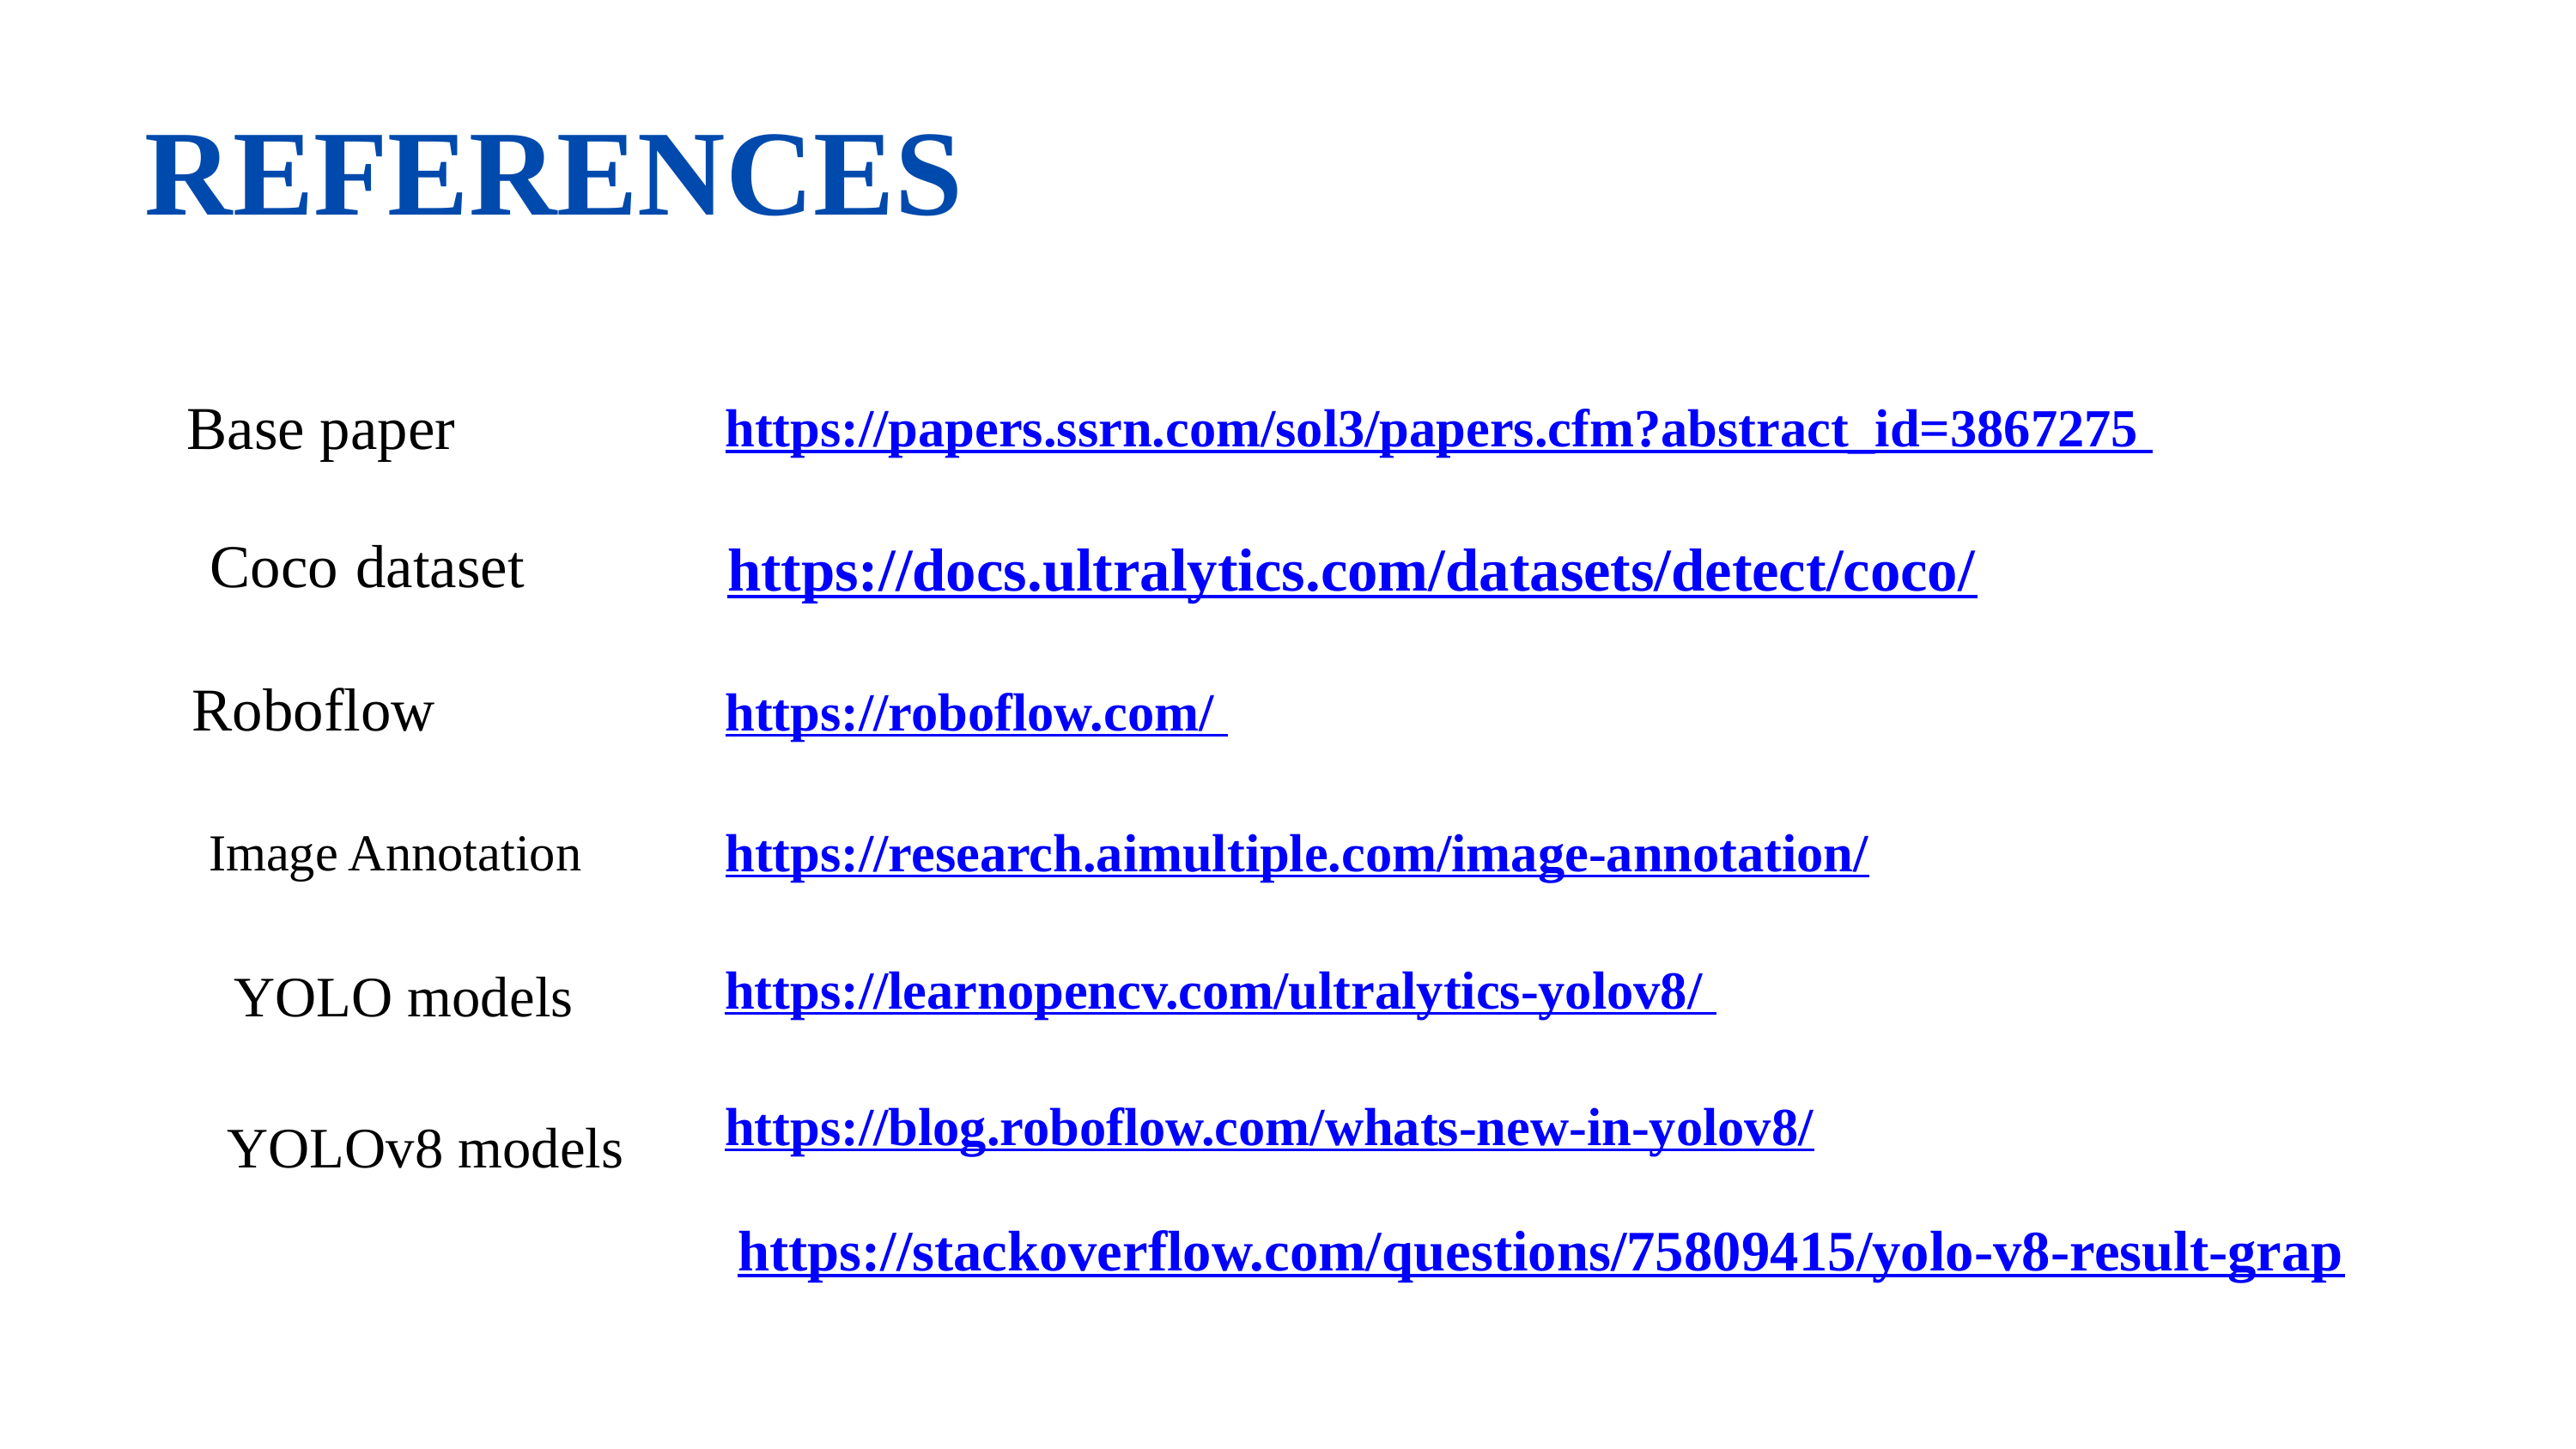

REFERENCES
Base paper

https://papers.ssrn.com/sol3/papers.cfm?abstract_id=3867275
Coco dataset
https://docs.ultralytics.com/datasets/detect/coco/
Roboflow
https://roboflow.com/
https://research.aimultiple.com/image-annotation/
Image Annotation
https://learnopencv.com/ultralytics-yolov8/
YOLO models
https://blog.roboflow.com/whats-new-in-yolov8/
YOLOv8 models
https://stackoverflow.com/questions/75809415/yolo-v8-result-grap